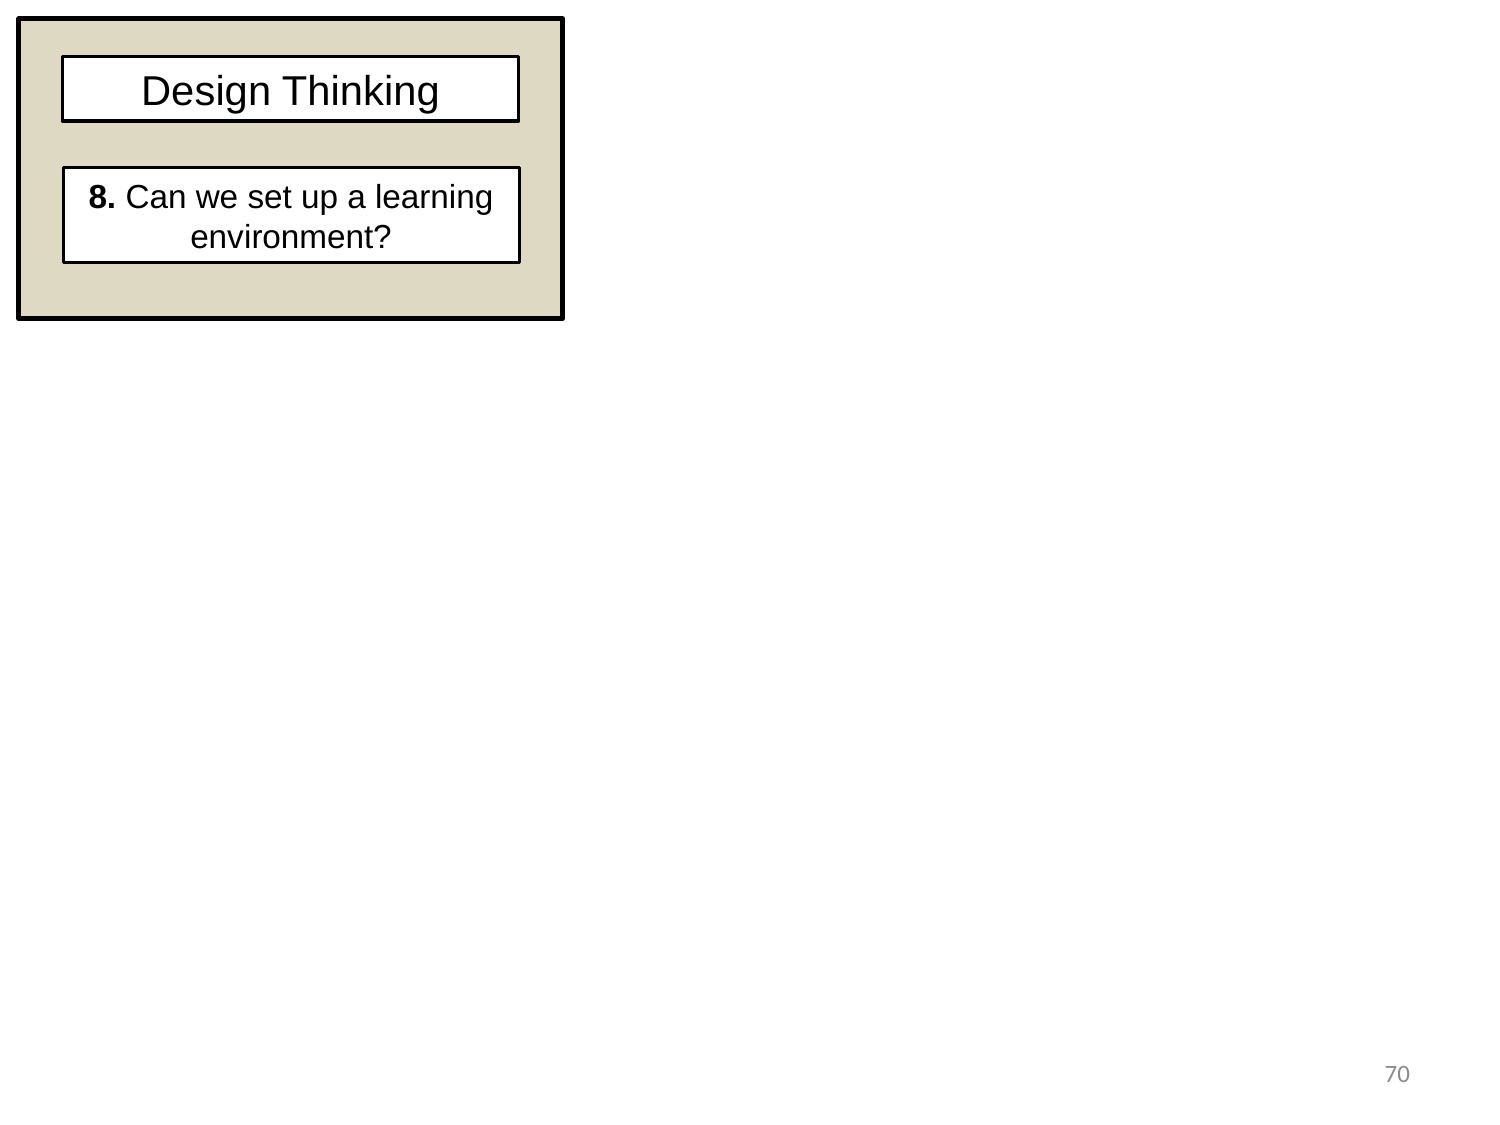

Design Thinking
8. Can we set up a learning environment?
70